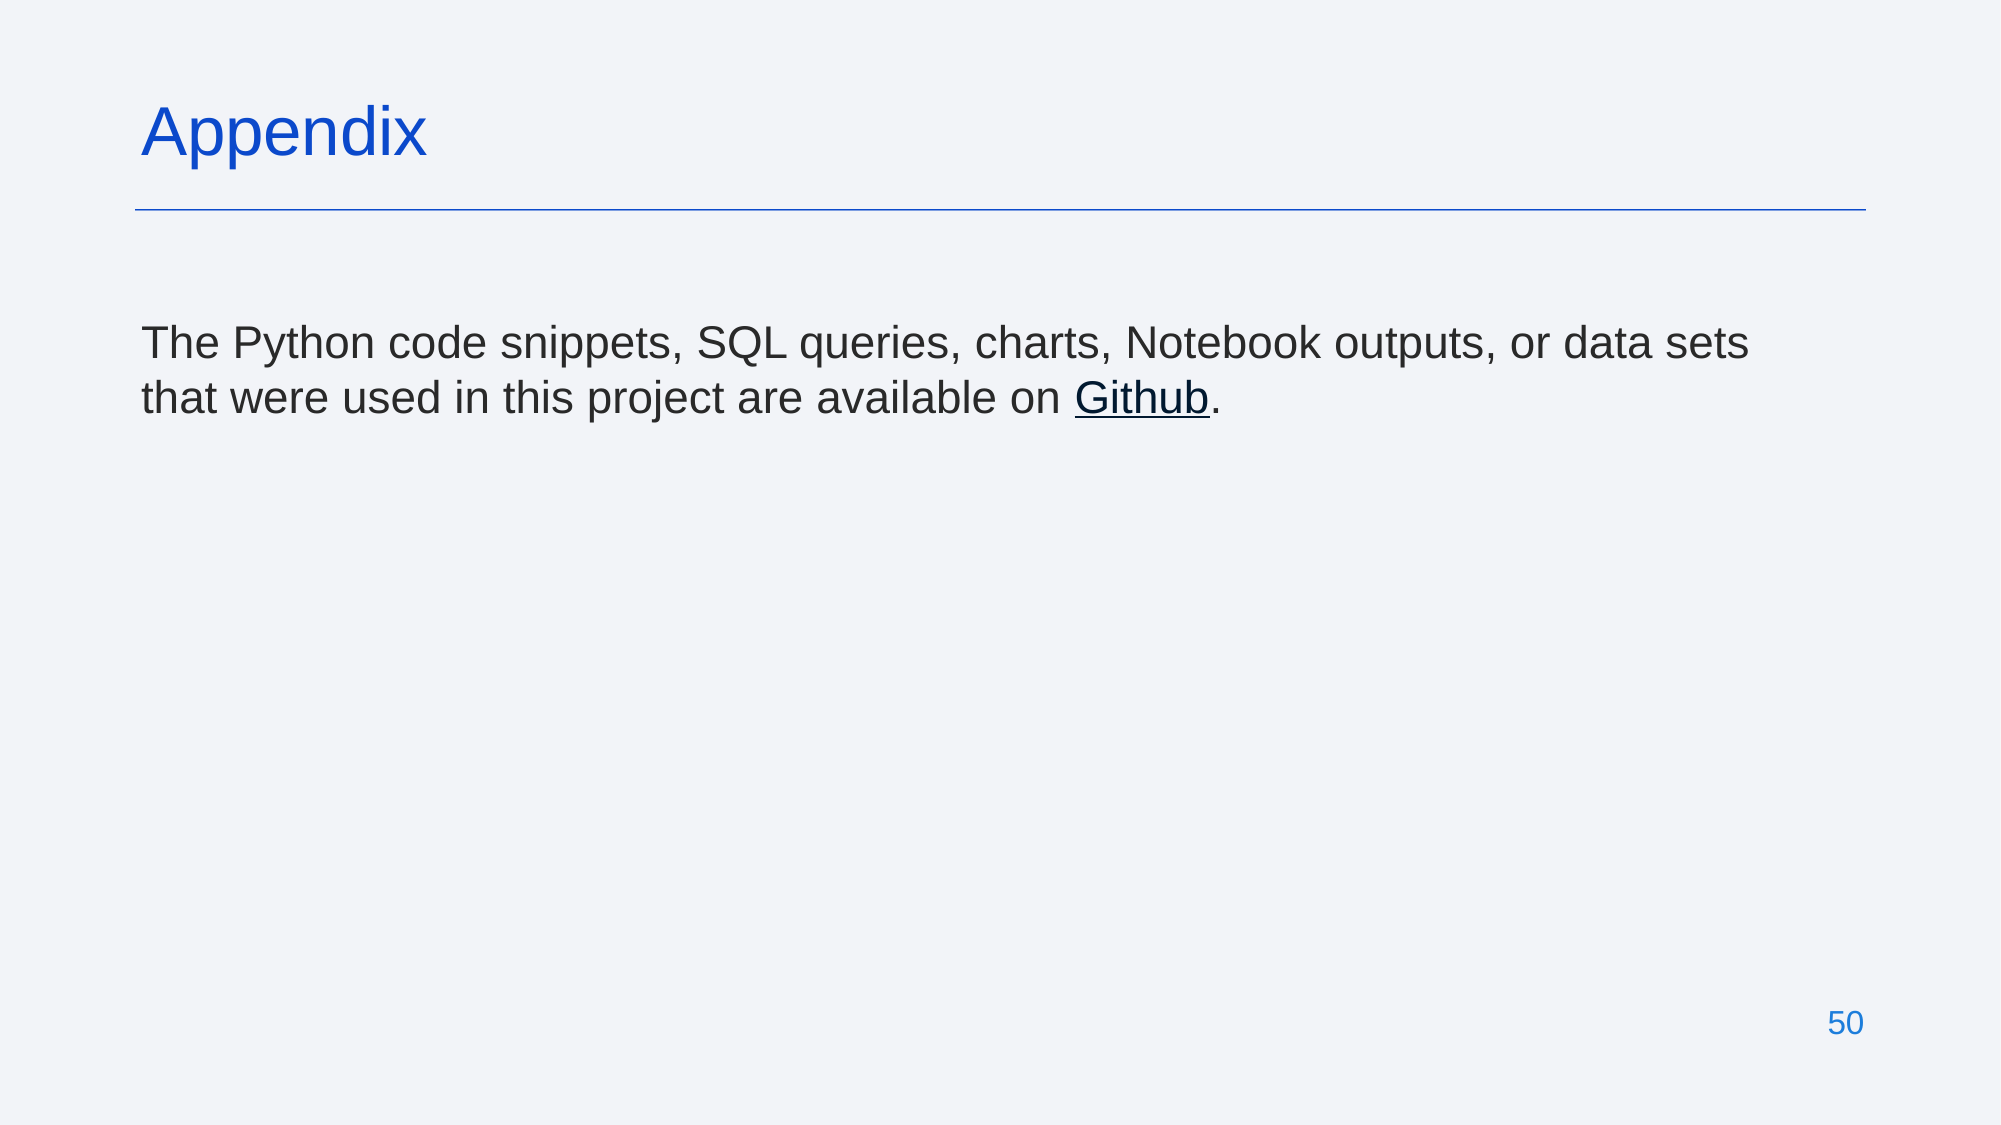

Appendix
The Python code snippets, SQL queries, charts, Notebook outputs, or data sets that were used in this project are available on Github.
50